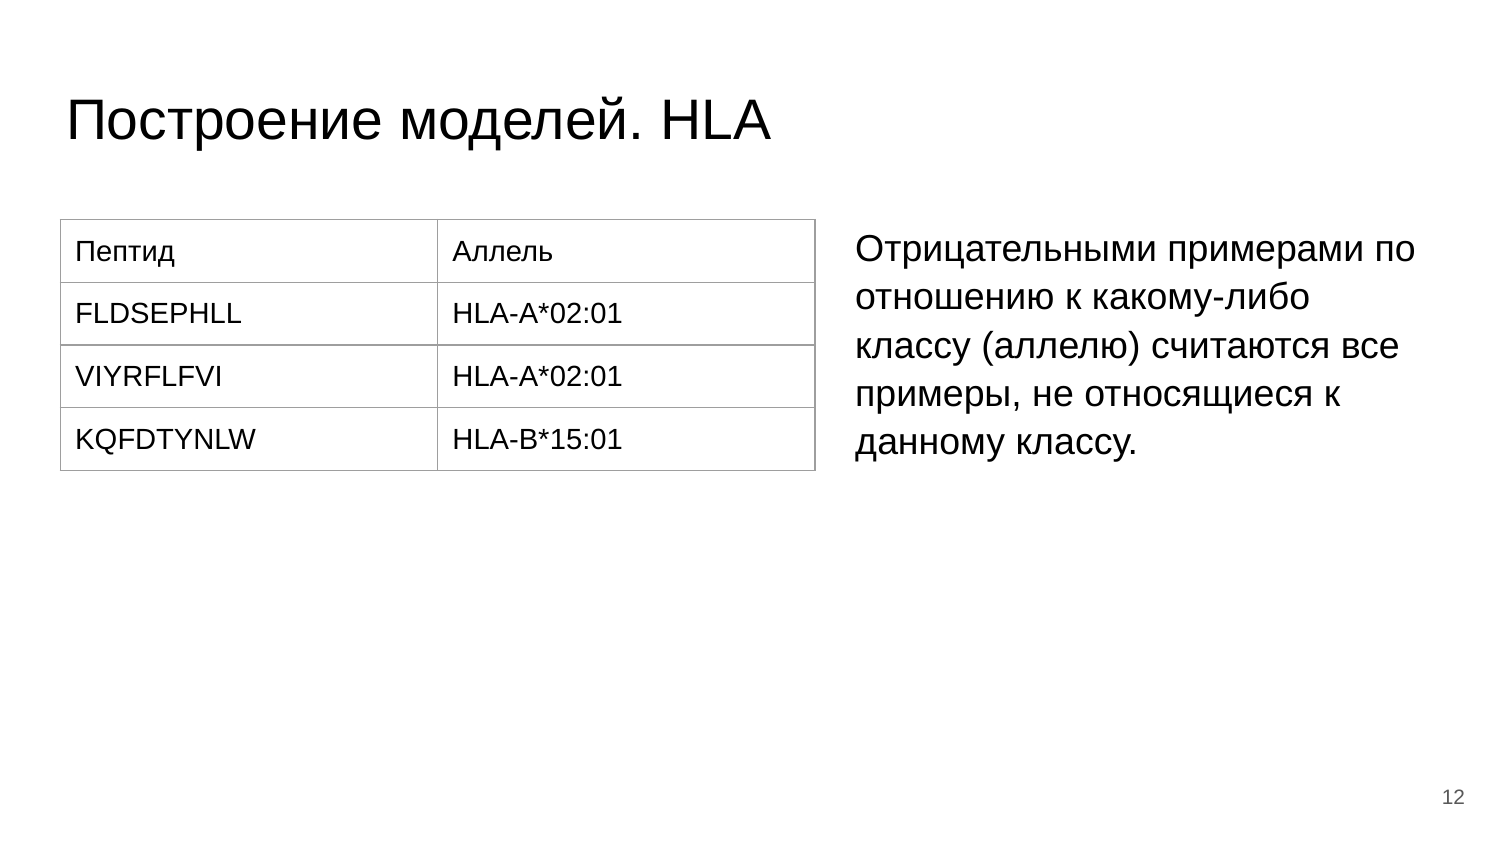

# Построение моделей. HLA
Отрицательными примерами по отношению к какому-либо классу (аллелю) считаются все примеры, не относящиеся к данному классу.
| Пептид | Аллель |
| --- | --- |
| FLDSEPHLL | HLA-A\*02:01 |
| VIYRFLFVI | HLA-A\*02:01 |
| KQFDTYNLW | HLA-B\*15:01 |
12